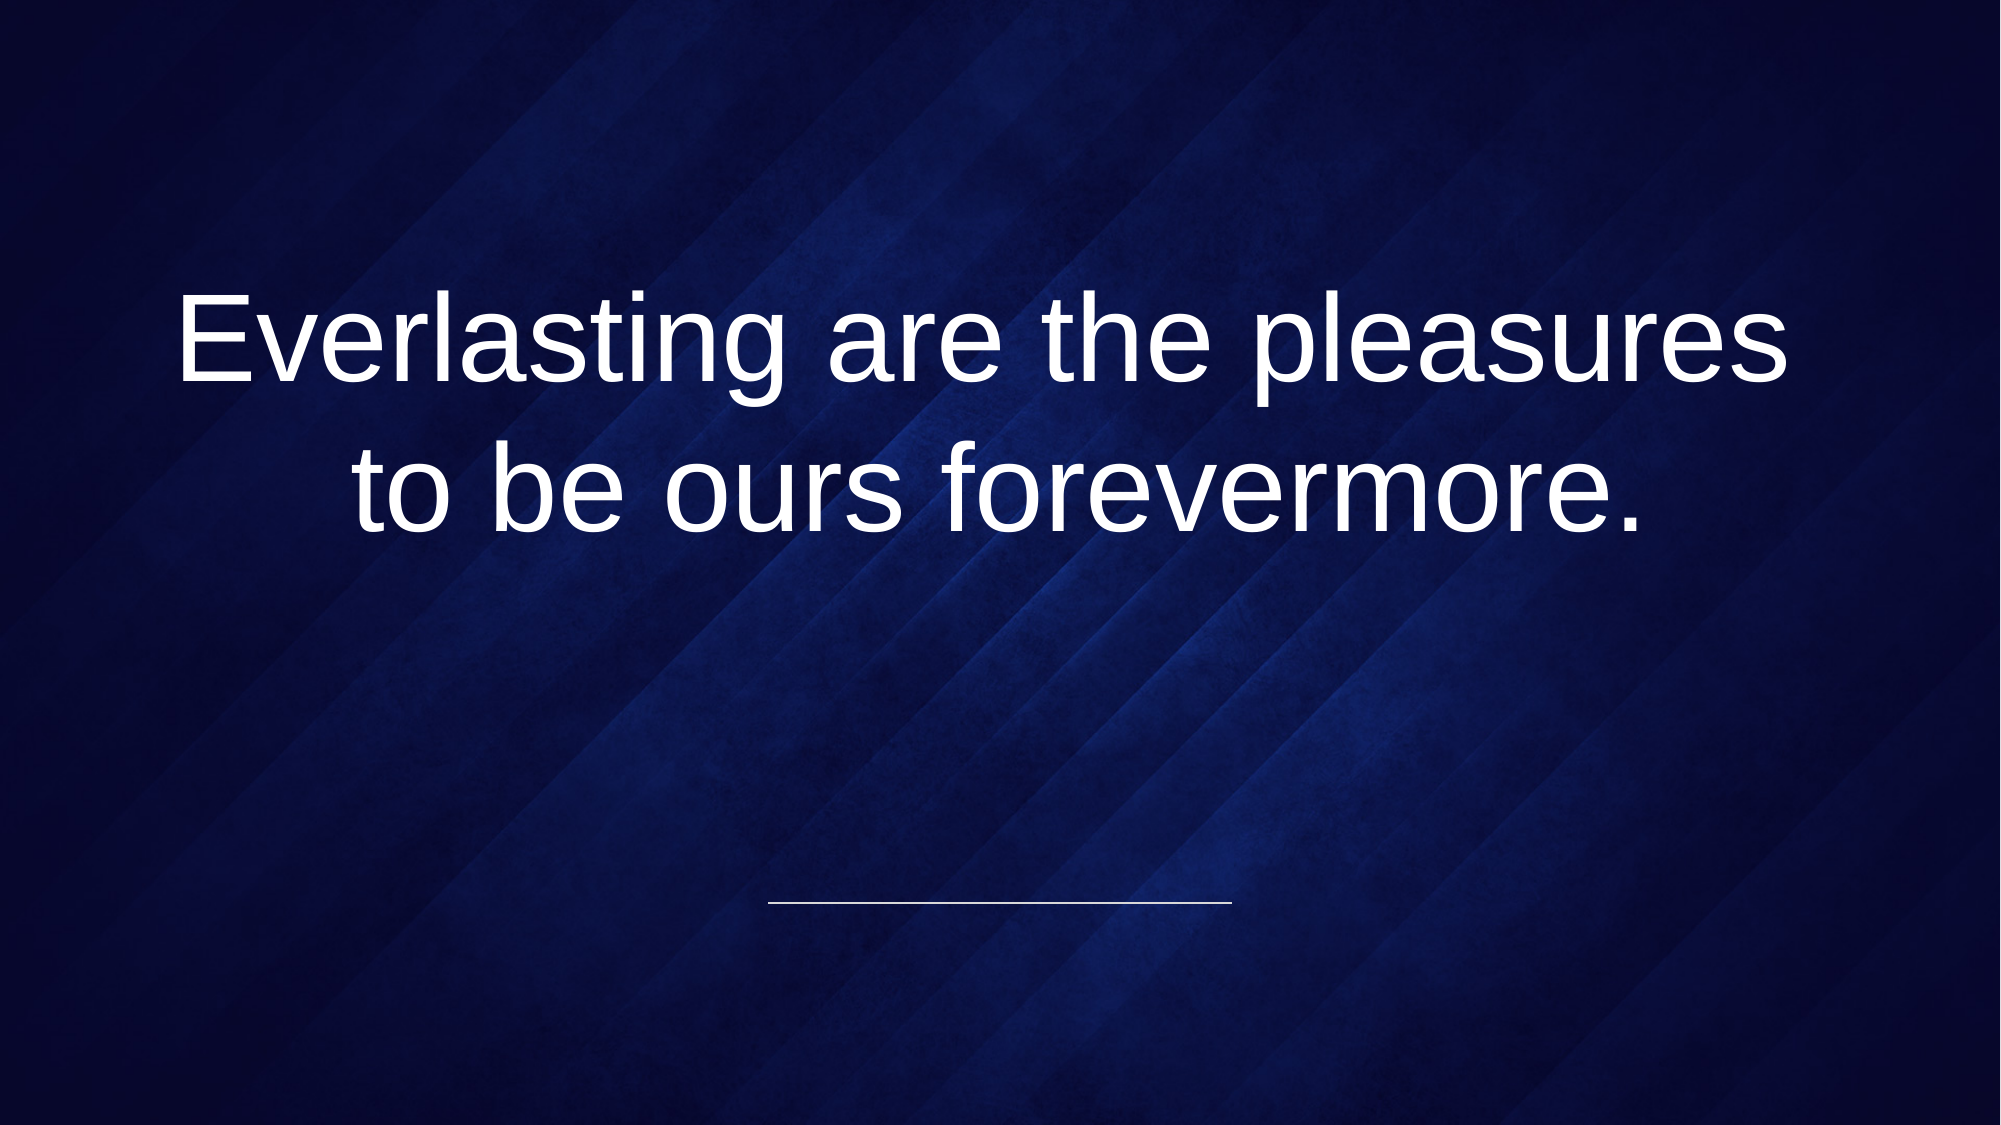

# Everlasting are the pleasures to be ours forevermore.